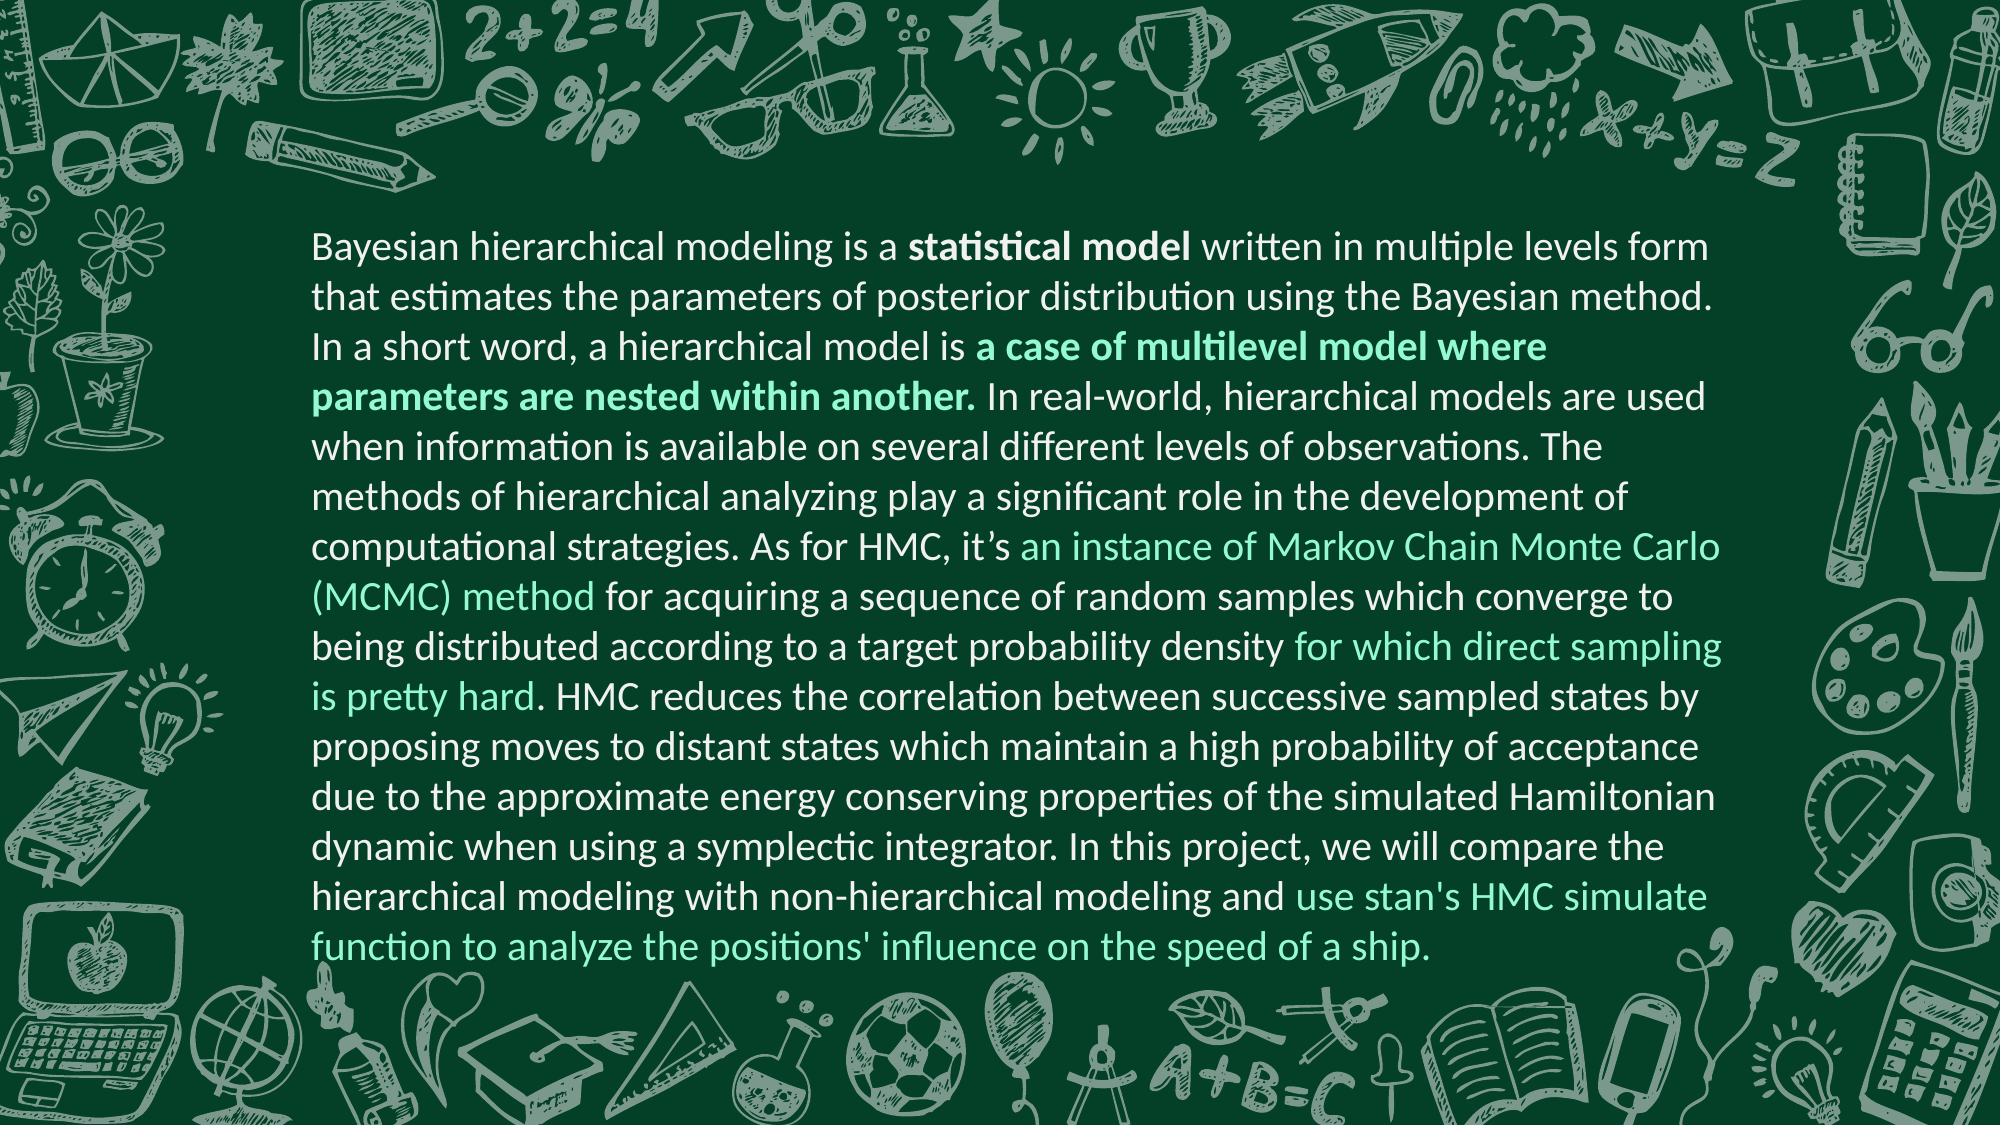

Bayesian hierarchical modeling is a statistical model written in multiple levels form that estimates the parameters of posterior distribution using the Bayesian method. In a short word, a hierarchical model is a case of multilevel model where parameters are nested within another. In real-world, hierarchical models are used when information is available on several different levels of observations. The methods of hierarchical analyzing play a significant role in the development of computational strategies. As for HMC, it’s an instance of Markov Chain Monte Carlo (MCMC) method for acquiring a sequence of random samples which converge to being distributed according to a target probability density for which direct sampling is pretty hard. HMC reduces the correlation between successive sampled states by proposing moves to distant states which maintain a high probability of acceptance due to the approximate energy conserving properties of the simulated Hamiltonian dynamic when using a symplectic integrator. In this project, we will compare the hierarchical modeling with non-hierarchical modeling and use stan's HMC simulate function to analyze the positions' influence on the speed of a ship.